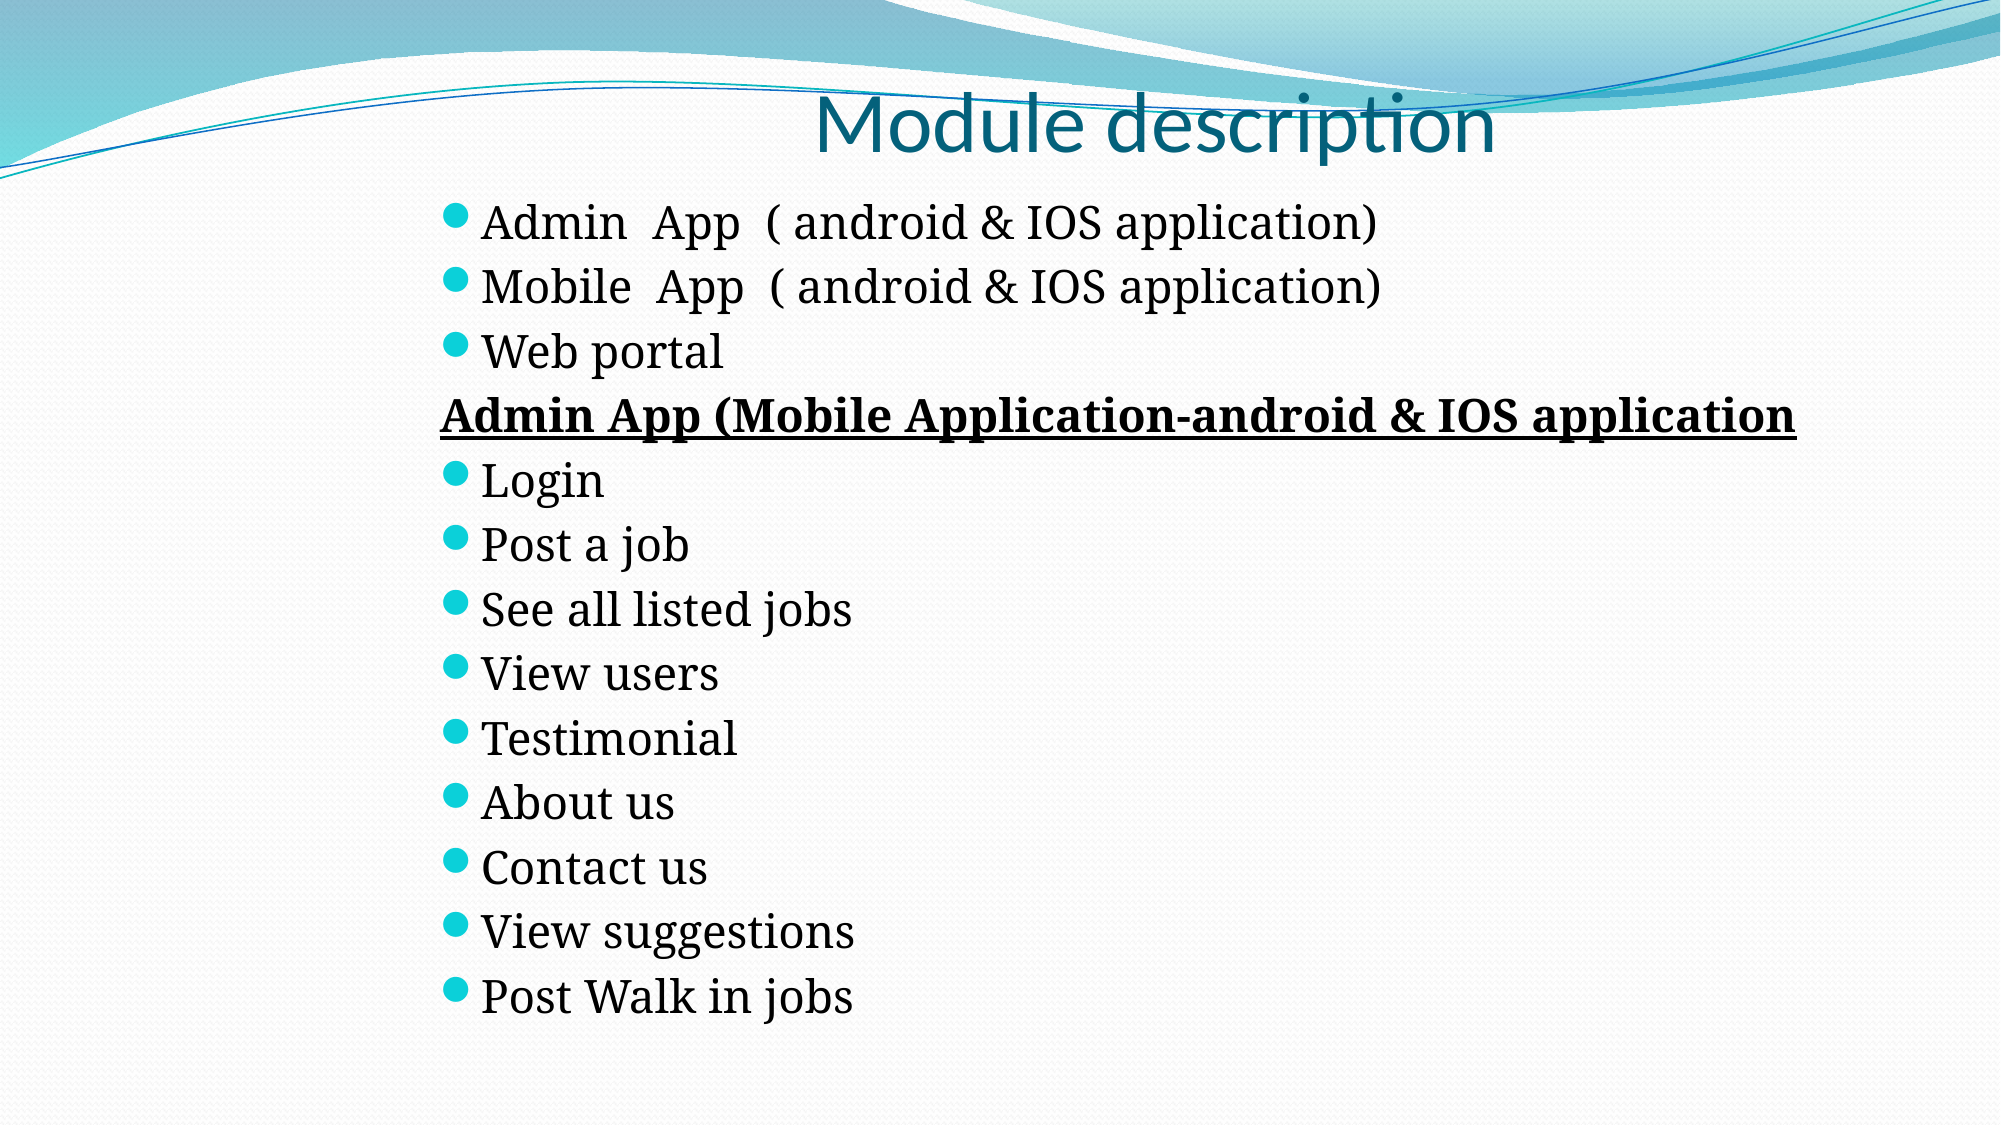

# Module description
Admin  App  ( android & IOS application)
Mobile  App  ( android & IOS application)
Web portal
Admin App (Mobile Application-android & IOS application
Login
Post a job
See all listed jobs
View users
Testimonial
About us
Contact us
View suggestions
Post Walk in jobs